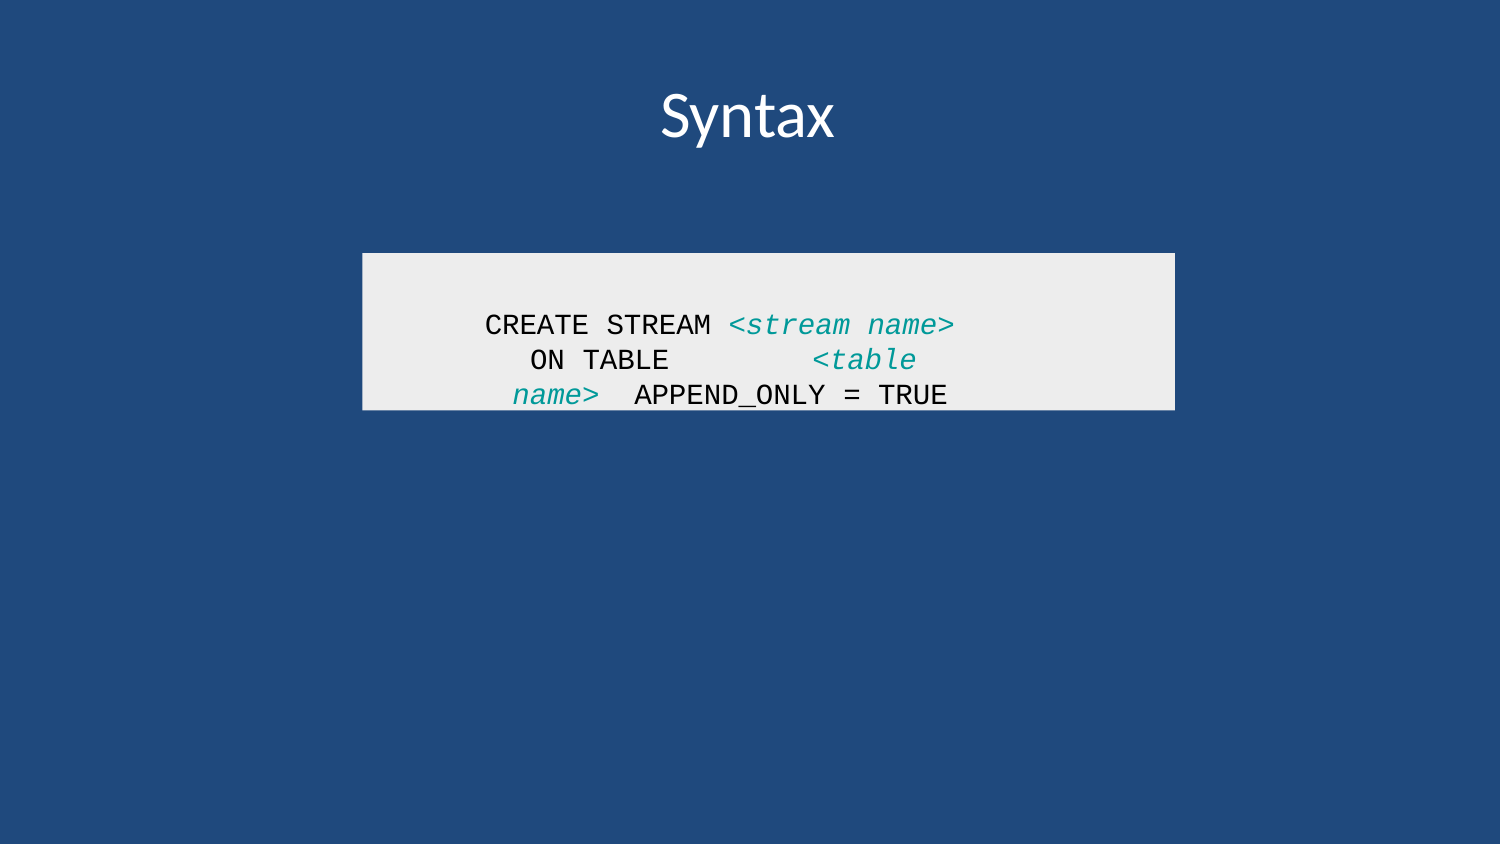

# Syntax

CREATE STREAM <stream name>  ON TABLE	<table name>  APPEND_ONLY = TRUE